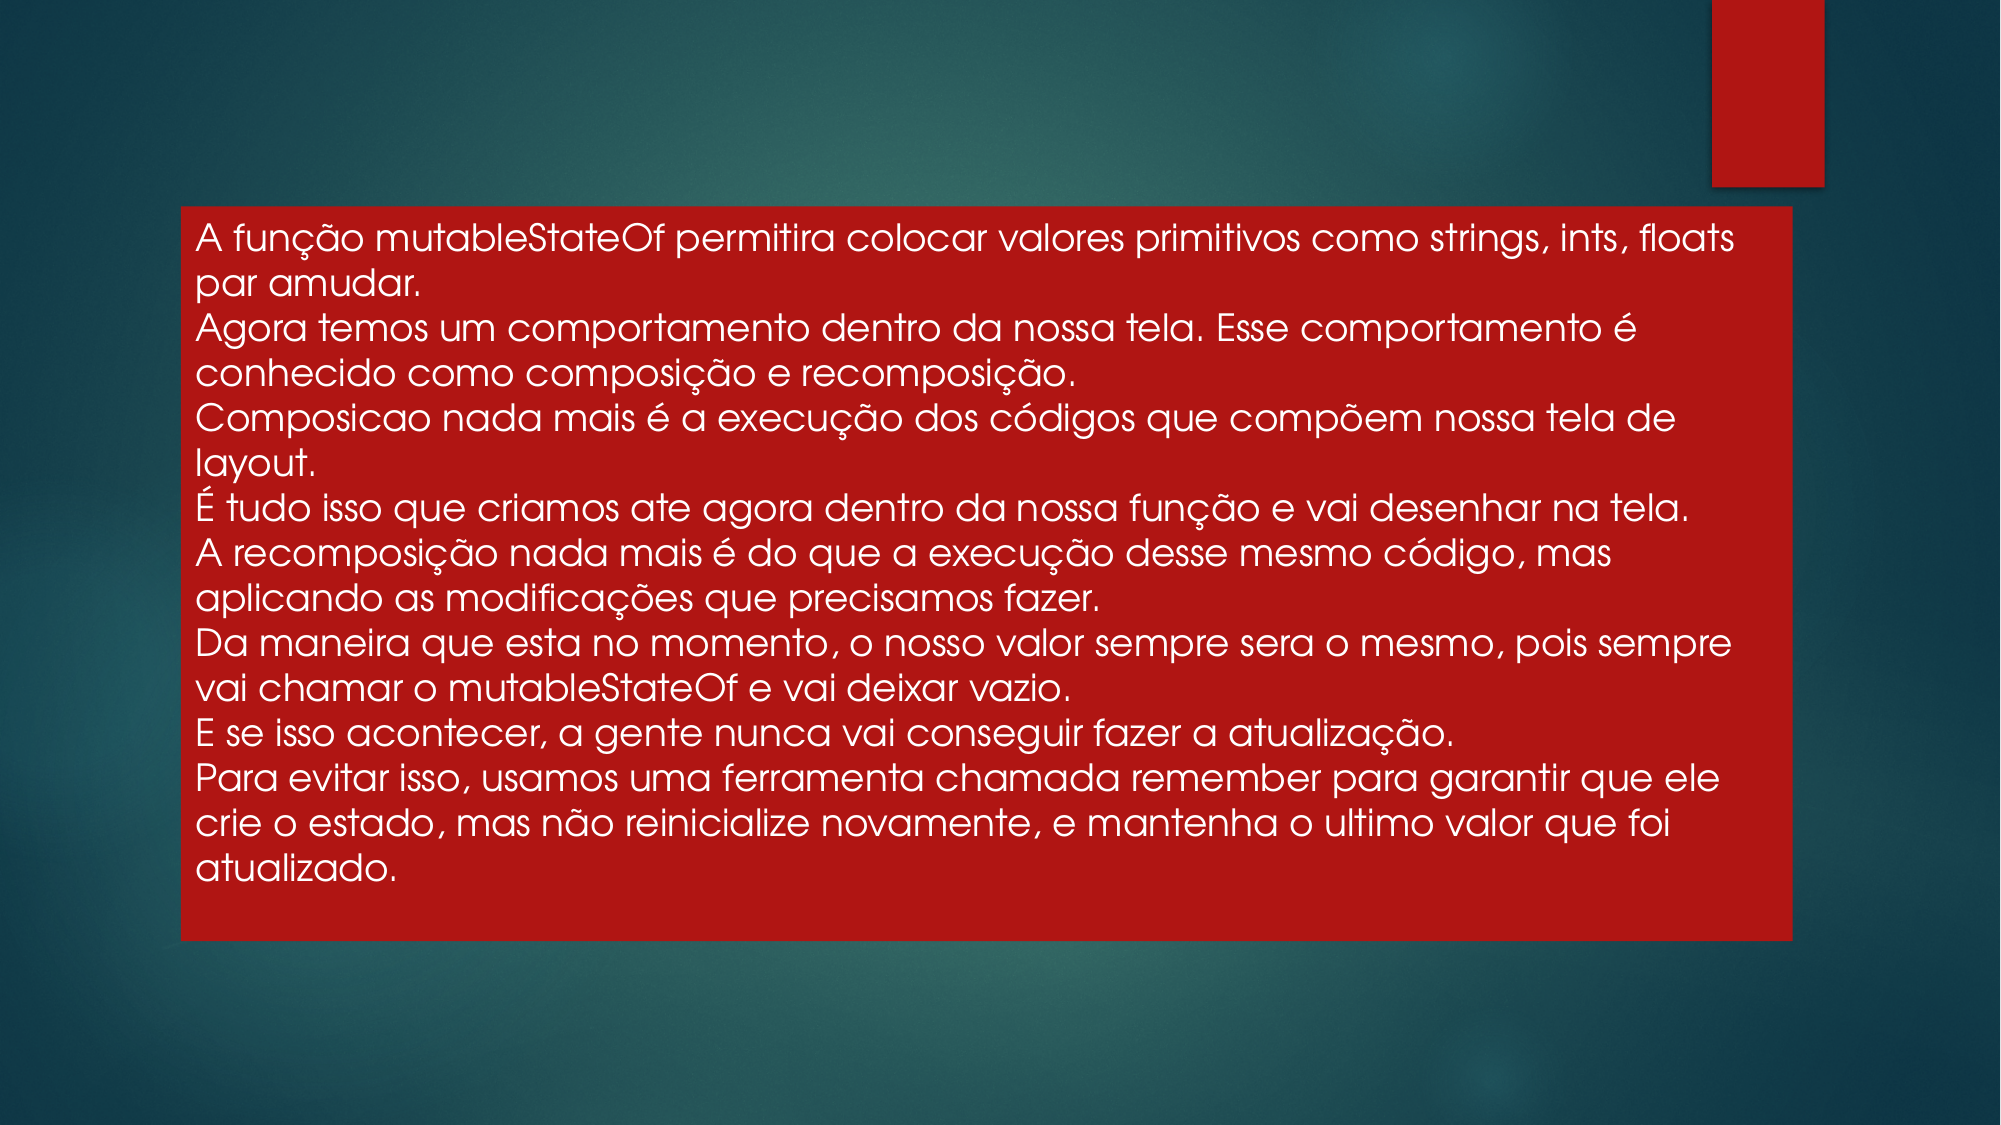

#
A função mutableStateOf permitira colocar valores primitivos como strings, ints, floats par amudar.
Agora temos um comportamento dentro da nossa tela. Esse comportamento é conhecido como composição e recomposição.
Composicao nada mais é a execução dos códigos que compõem nossa tela de layout.
É tudo isso que criamos ate agora dentro da nossa função e vai desenhar na tela.
A recomposição nada mais é do que a execução desse mesmo código, mas aplicando as modificações que precisamos fazer.
Da maneira que esta no momento, o nosso valor sempre sera o mesmo, pois sempre vai chamar o mutableStateOf e vai deixar vazio.
E se isso acontecer, a gente nunca vai conseguir fazer a atualização.
Para evitar isso, usamos uma ferramenta chamada remember para garantir que ele crie o estado, mas não reinicialize novamente, e mantenha o ultimo valor que foi atualizado.